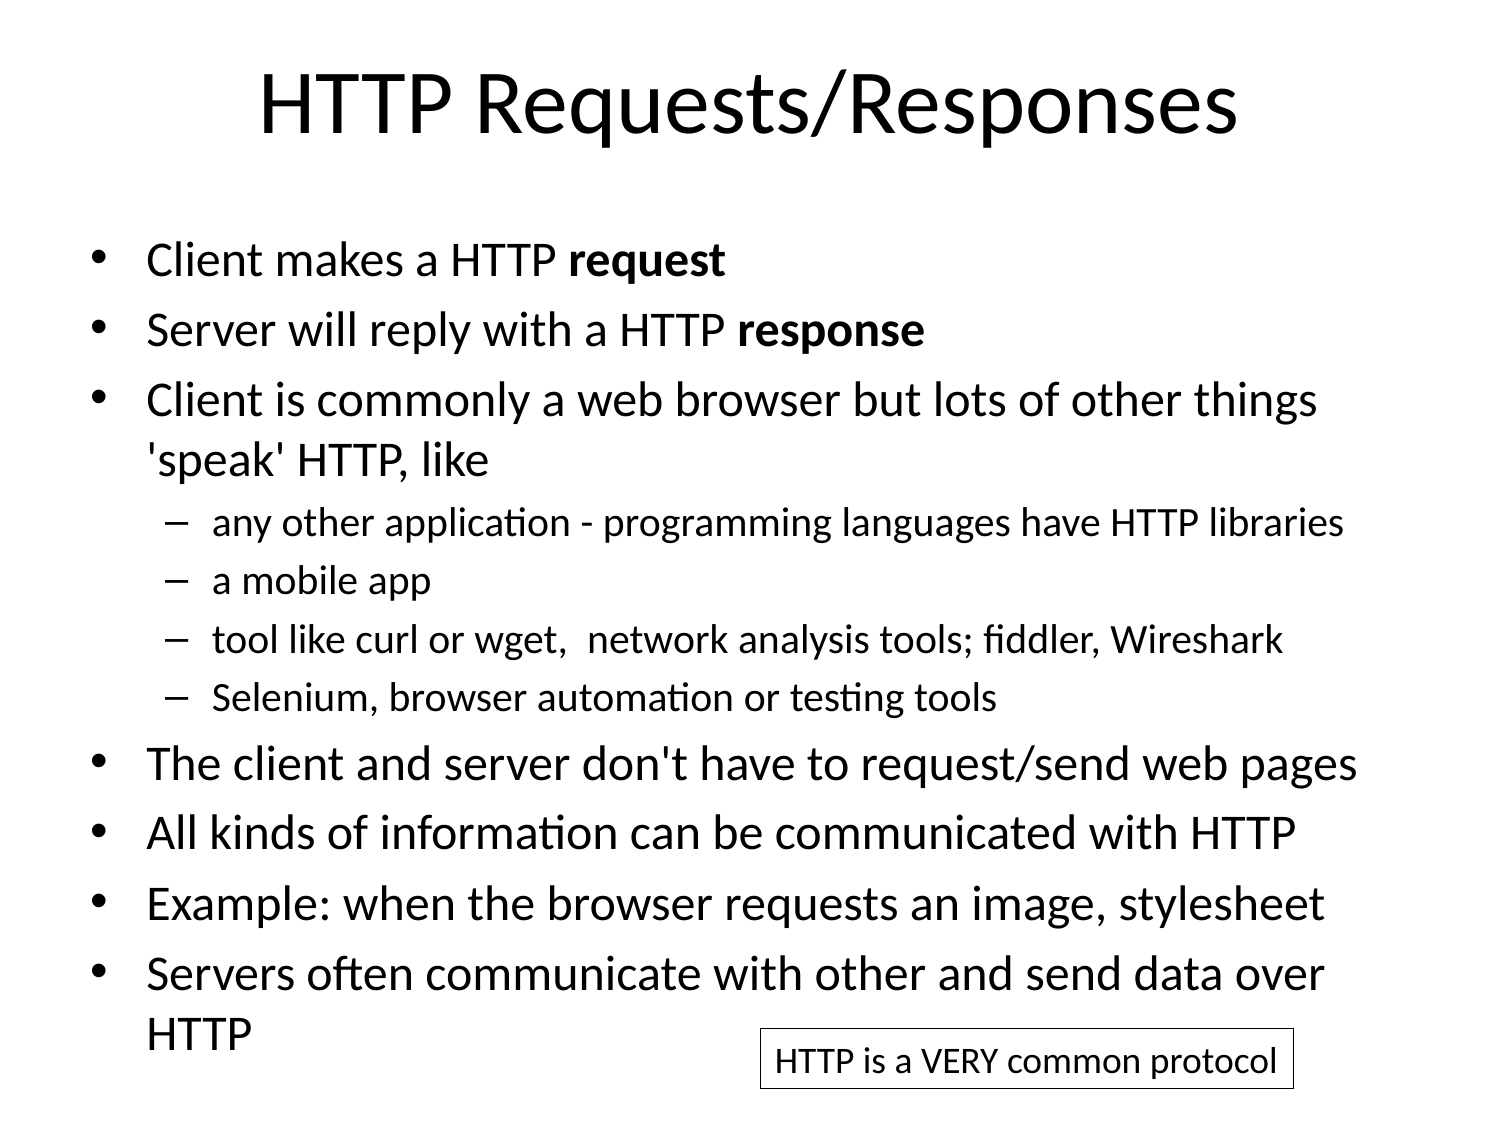

# HTTP Requests/Responses
Client makes a HTTP request
Server will reply with a HTTP response
Client is commonly a web browser but lots of other things 'speak' HTTP, like
any other application - programming languages have HTTP libraries
a mobile app
tool like curl or wget,  network analysis tools; fiddler, Wireshark
Selenium, browser automation or testing tools
The client and server don't have to request/send web pages
All kinds of information can be communicated with HTTP
Example: when the browser requests an image, stylesheet
Servers often communicate with other and send data over HTTP
HTTP is a VERY common protocol